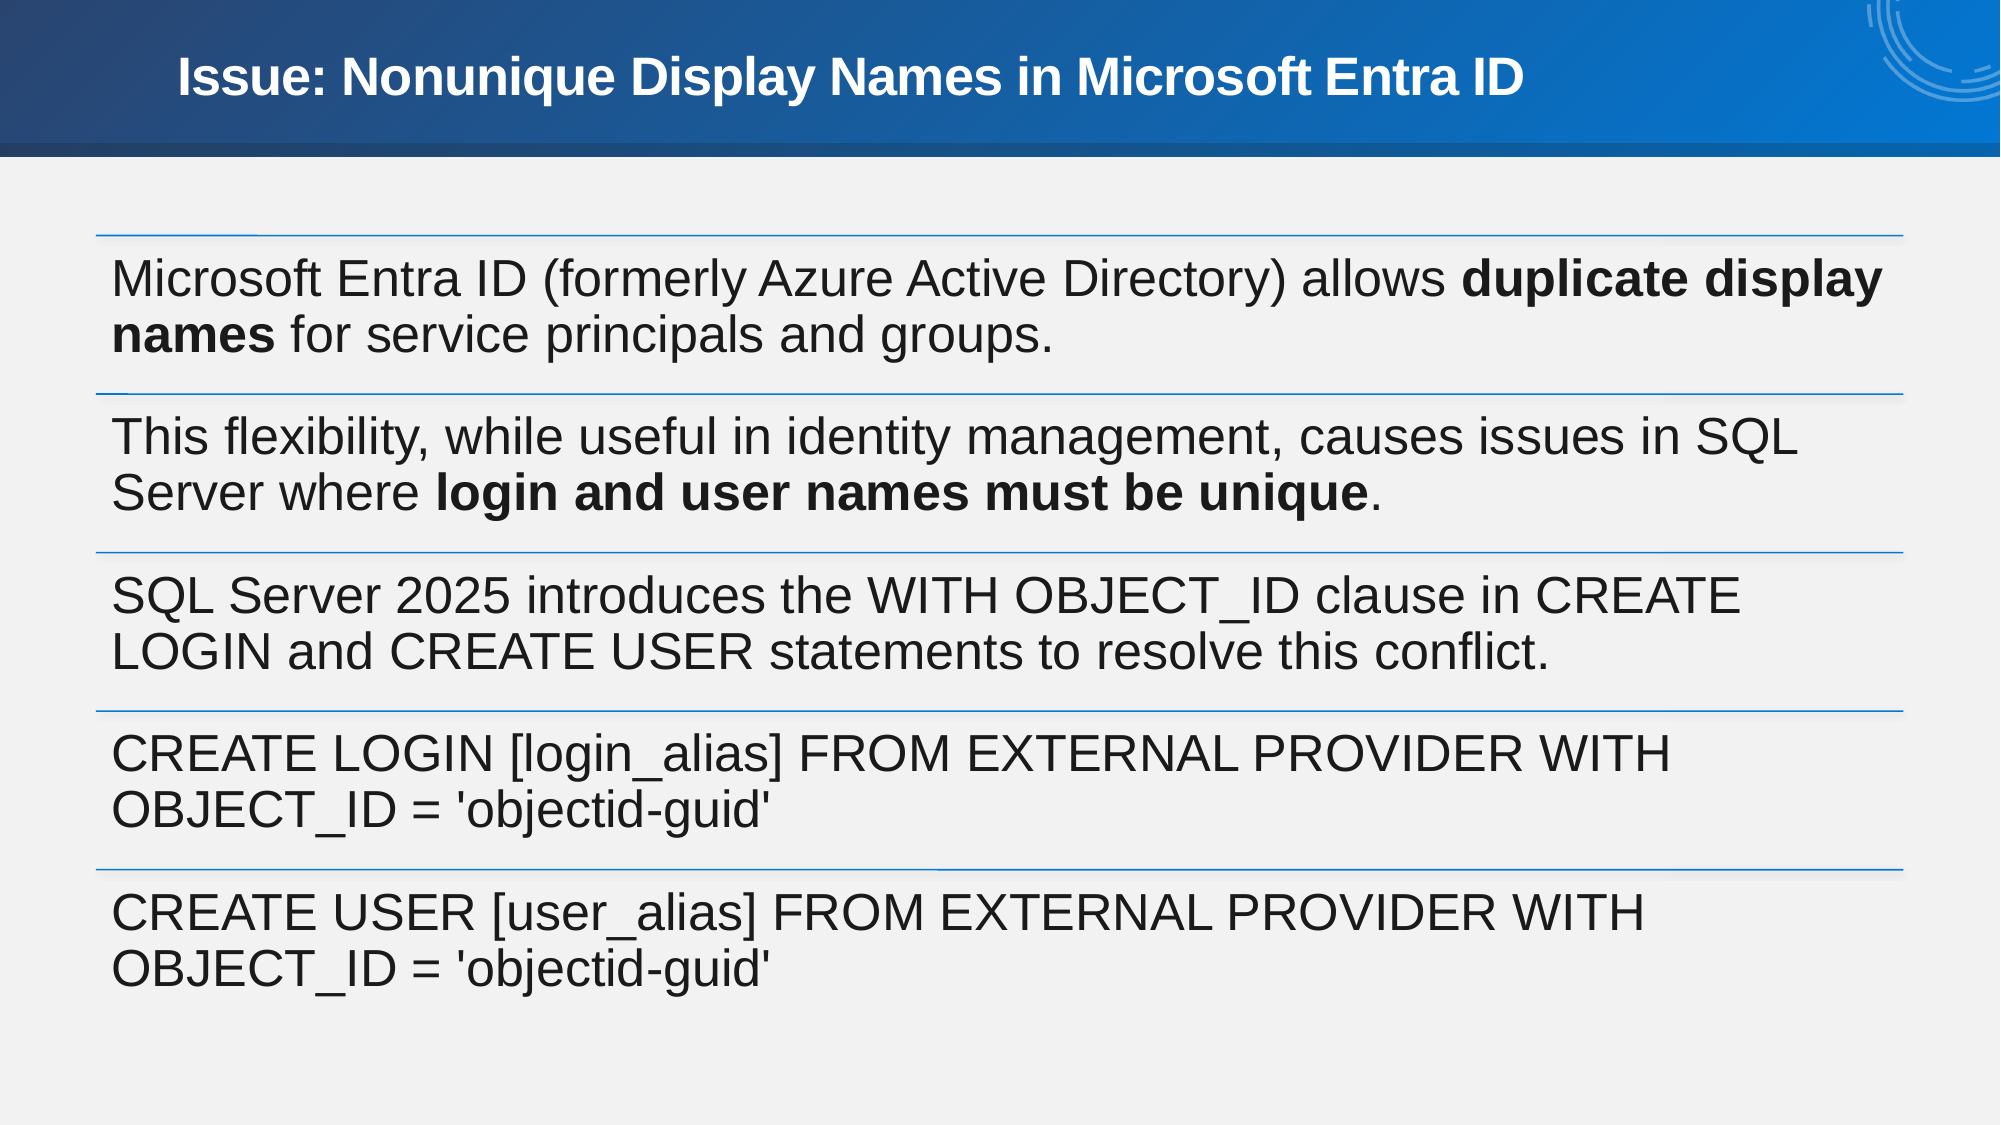

# Issue: Nonunique Display Names in Microsoft Entra ID
Microsoft Entra ID (formerly Azure Active Directory) allows duplicate display names for service principals and groups.
This flexibility, while useful in identity management, causes issues in SQL Server where login and user names must be unique.
SQL Server 2025 introduces the WITH OBJECT_ID clause in CREATE LOGIN and CREATE USER statements to resolve this conflict.
CREATE LOGIN [login_alias] FROM EXTERNAL PROVIDER WITH OBJECT_ID = 'objectid-guid'
CREATE USER [user_alias] FROM EXTERNAL PROVIDER WITH OBJECT_ID = 'objectid-guid'